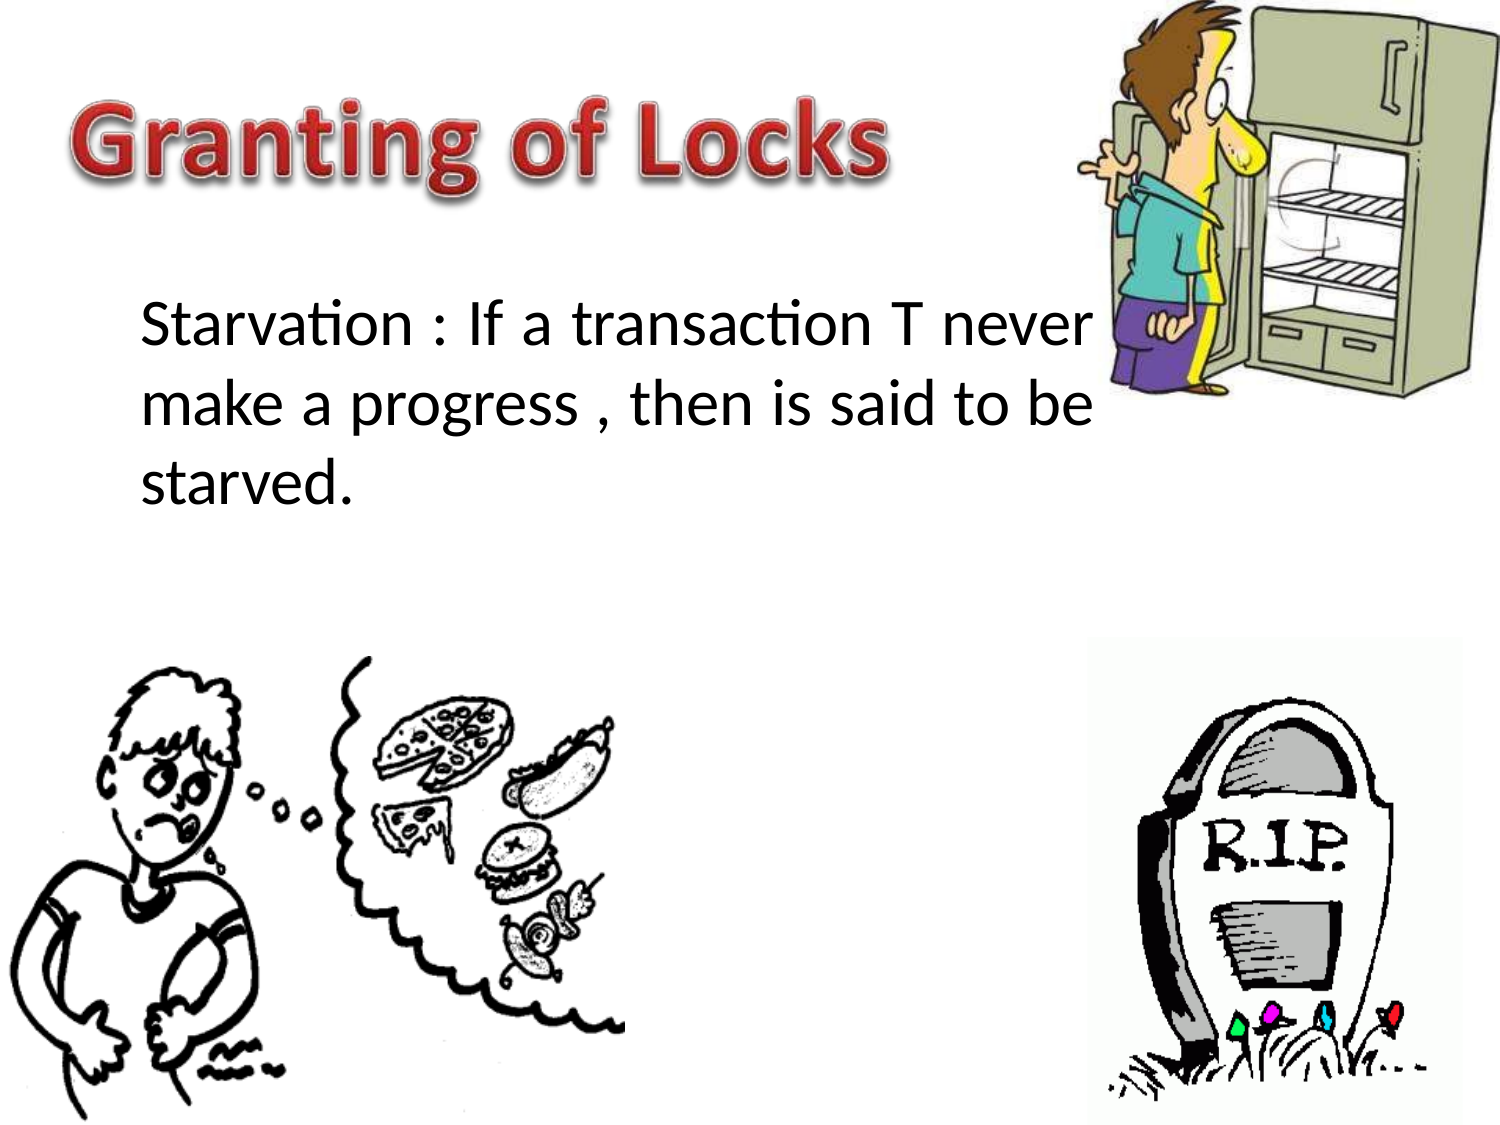

# Starvation : If a transaction T never  make a progress , then is said to be  starved.